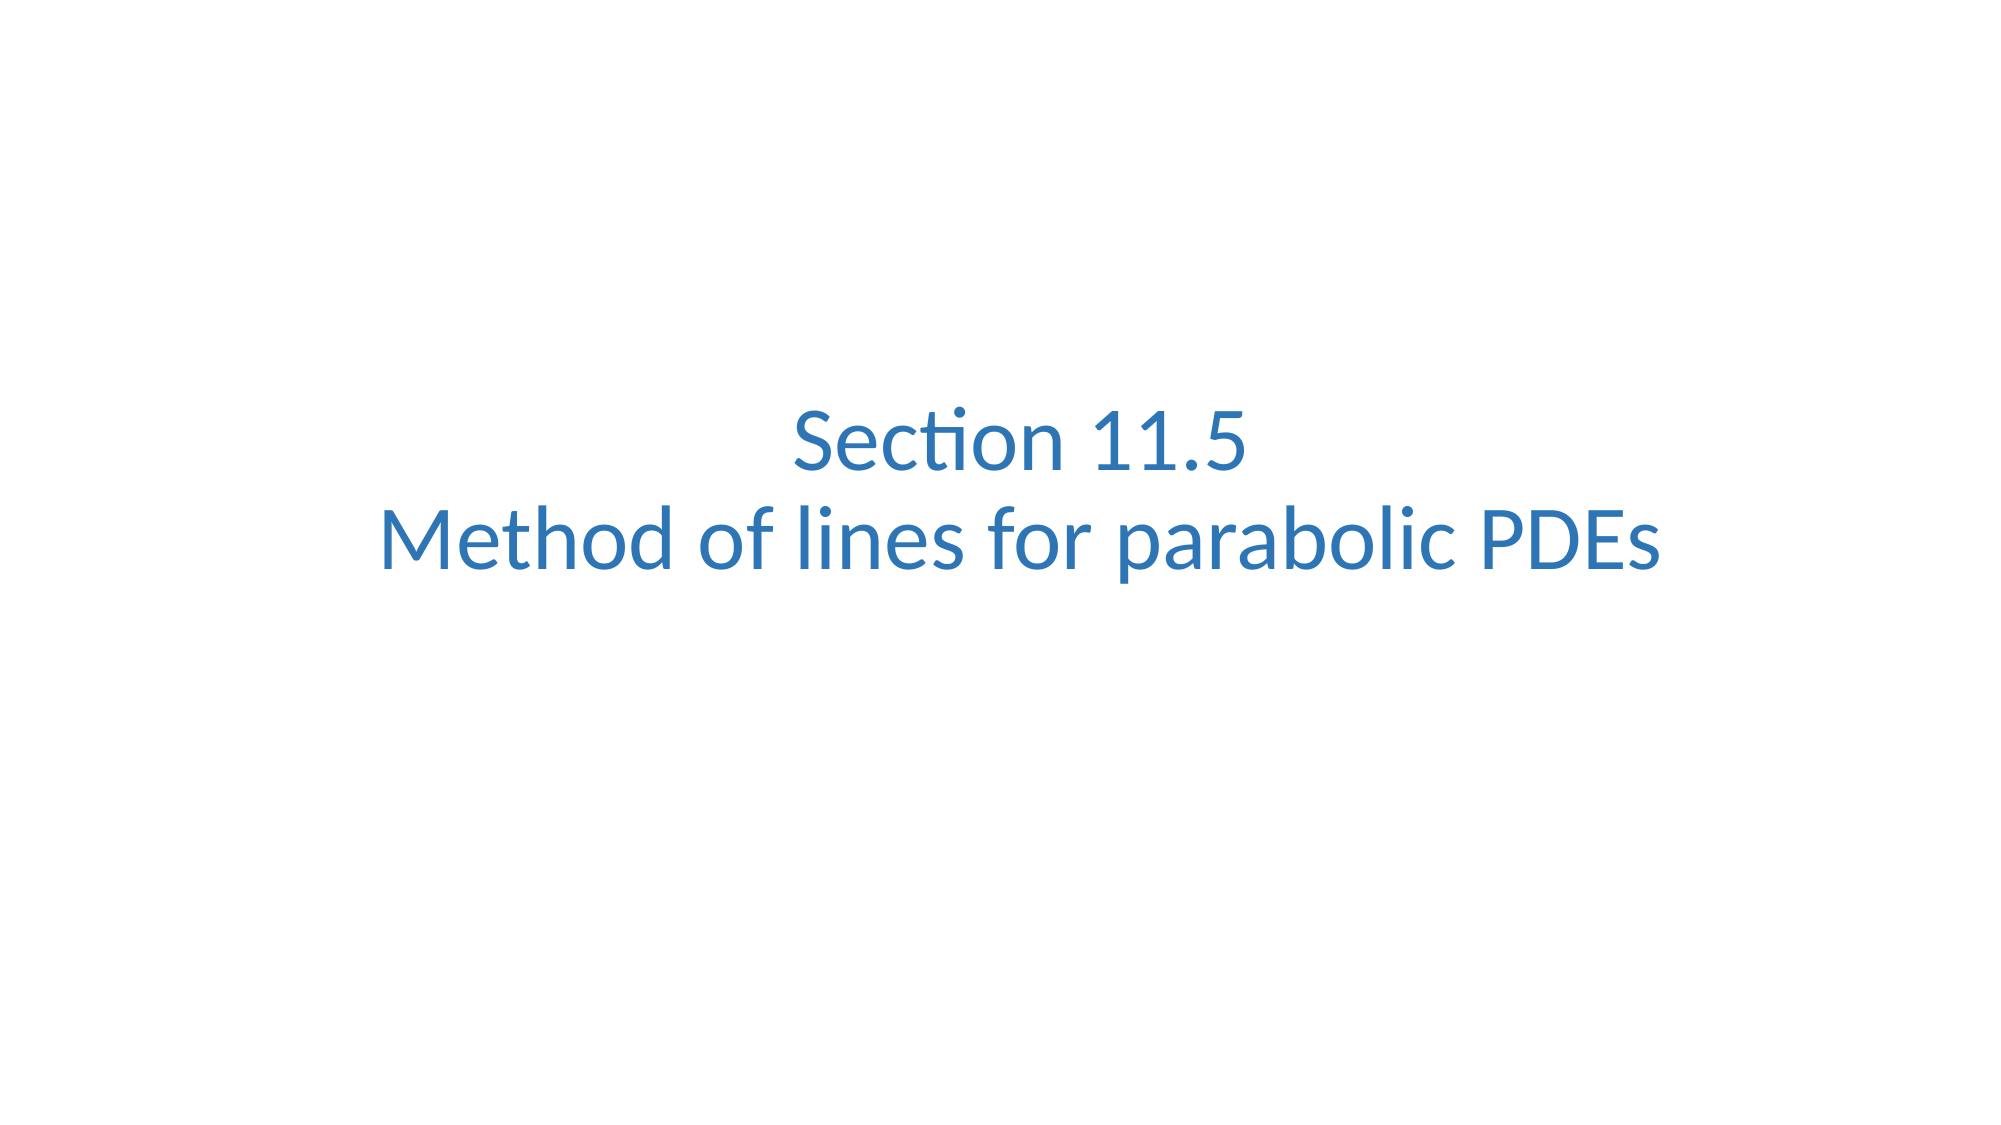

# Section 11.5 Method of lines for parabolic PDEs